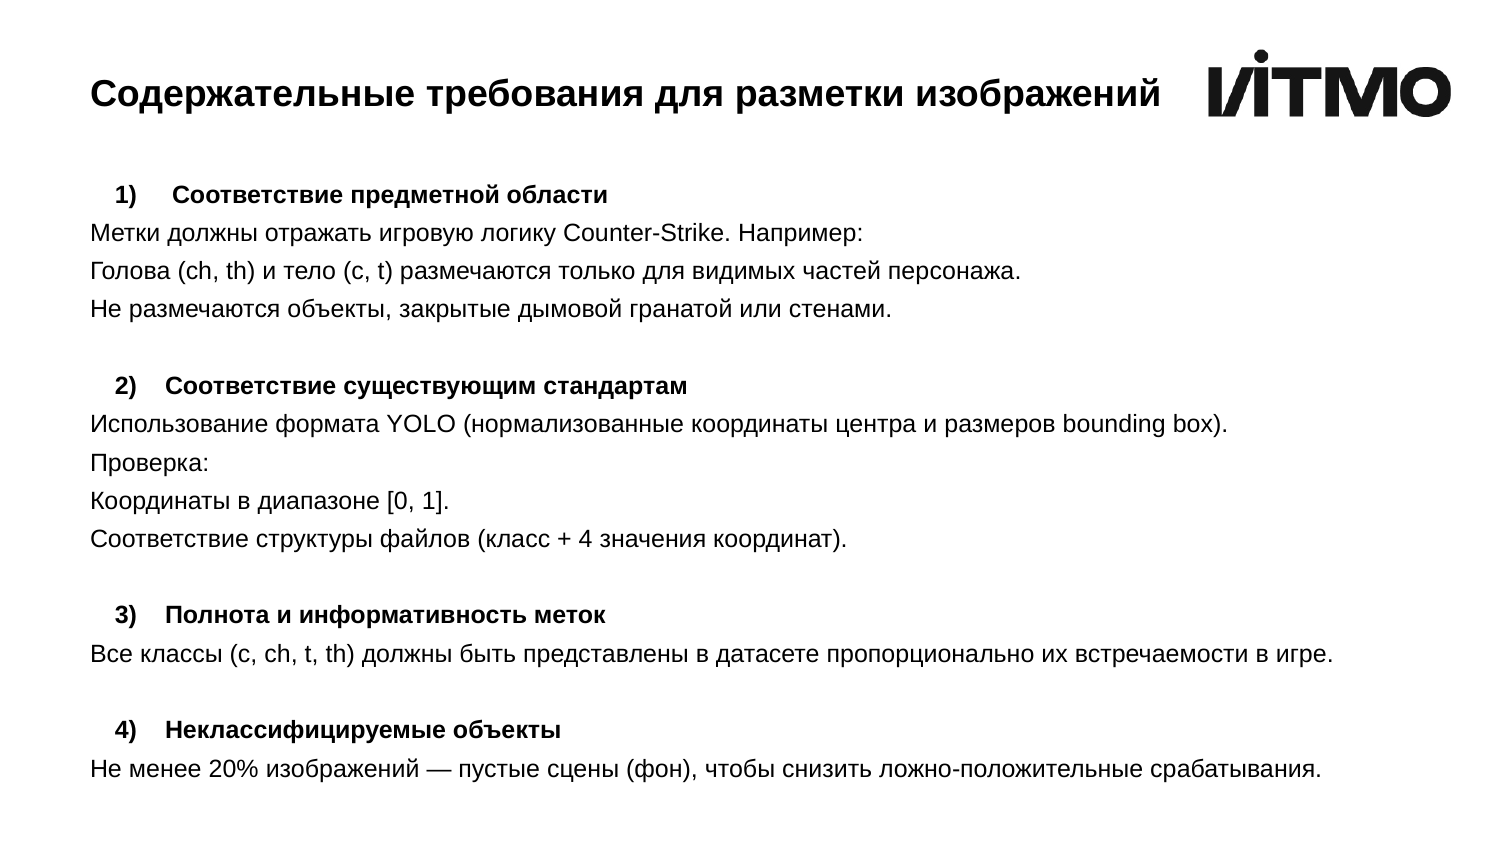

# Содержательные требования для разметки изображений
 Соответствие предметной области
Метки должны отражать игровую логику Counter-Strike. Например:
Голова (ch, th) и тело (c, t) размечаются только для видимых частей персонажа.
Не размечаются объекты, закрытые дымовой гранатой или стенами.

Соответствие существующим стандартам
Использование формата YOLO (нормализованные координаты центра и размеров bounding box).
Проверка:
Координаты в диапазоне [0, 1].
Соответствие структуры файлов (класс + 4 значения координат).

Полнота и информативность меток
Все классы (c, ch, t, th) должны быть представлены в датасете пропорционально их встречаемости в игре.

Неклассифицируемые объекты
Не менее 20% изображений — пустые сцены (фон), чтобы снизить ложно-положительные срабатывания.